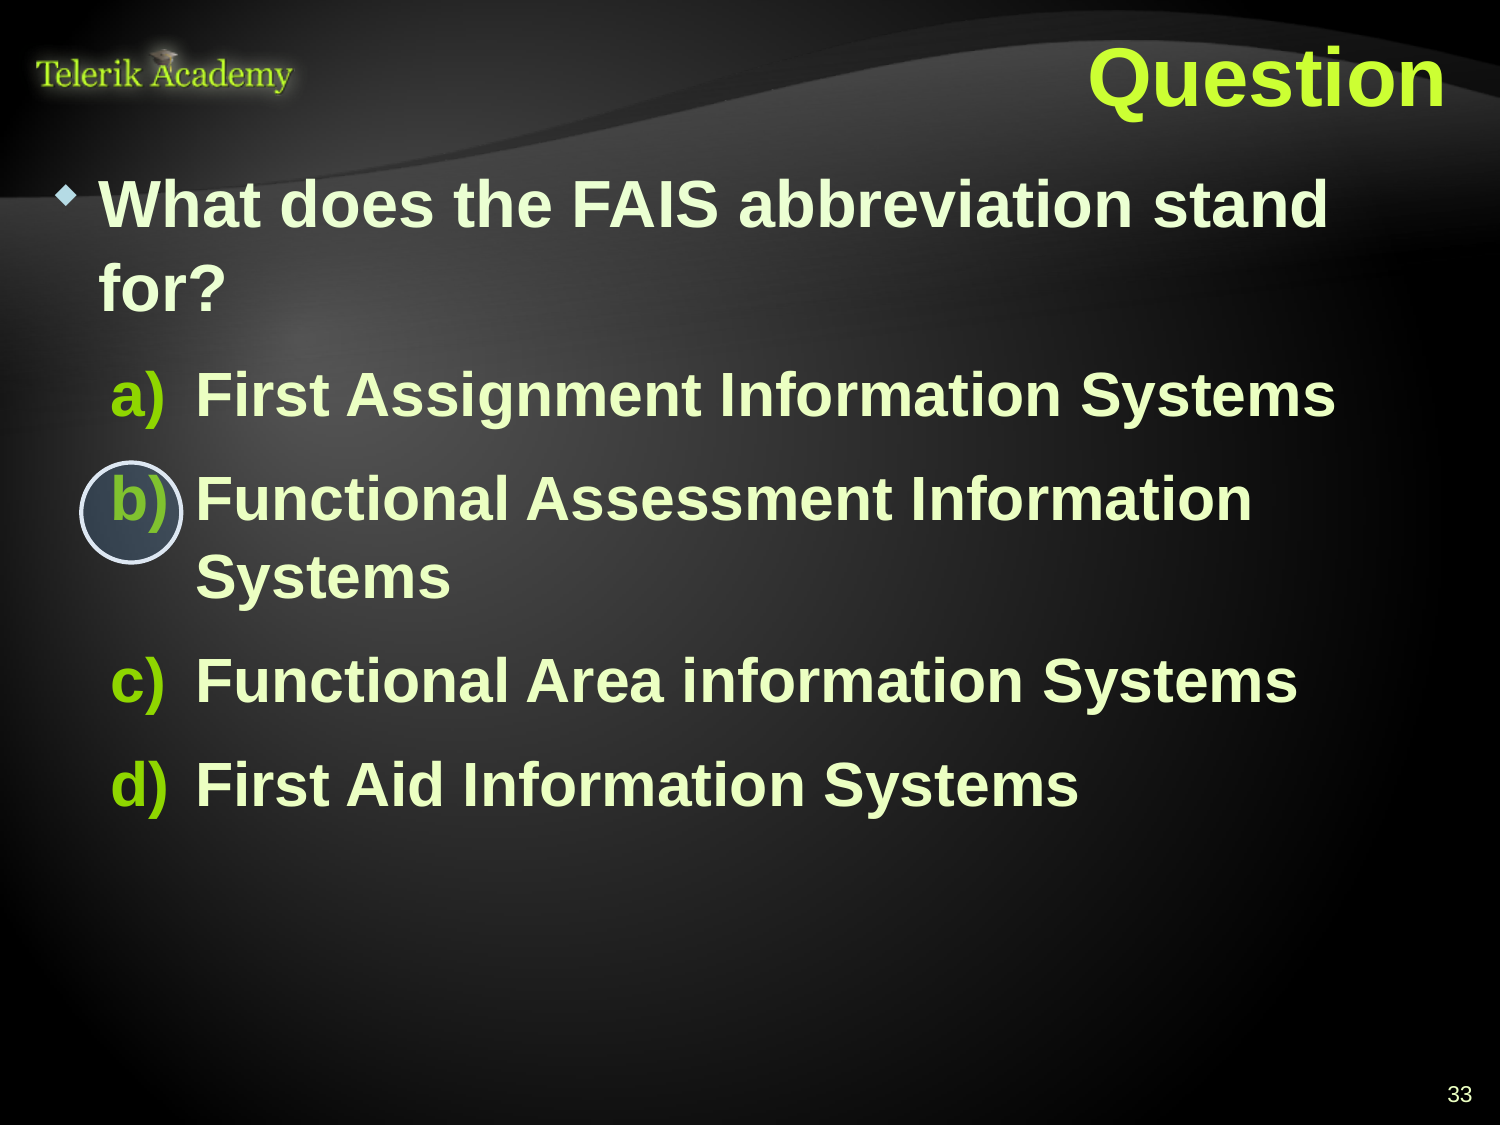

# Question
What does the FAIS abbreviation stand for?
First Assignment Information Systems
Functional Assessment Information Systems
Functional Area information Systems
First Aid Information Systems

33